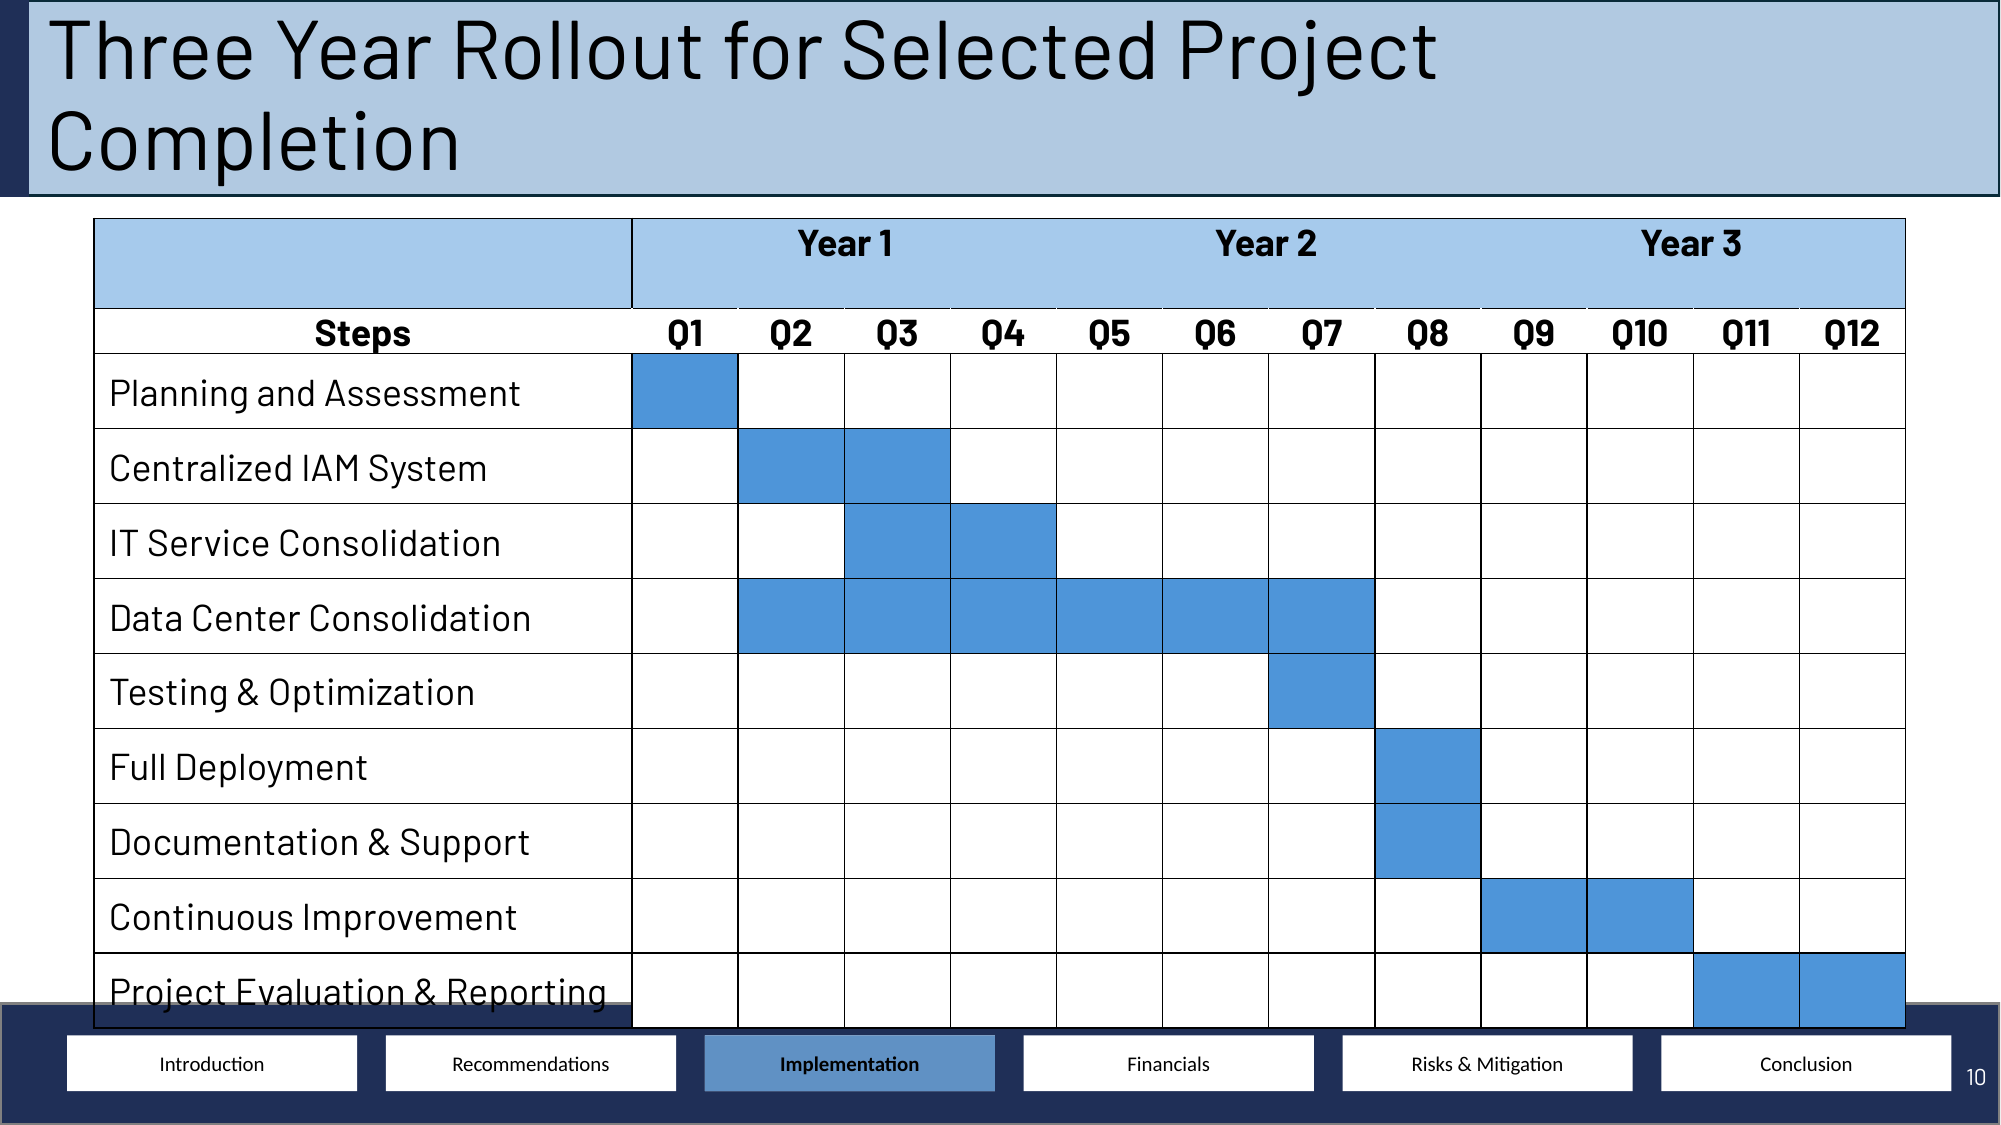

# Three Year Rollout for Selected Project Completion
|  | Year 1 Year 2 Year 3 |  |  |  |  |  |  |  |  |  |  |  |
| --- | --- | --- | --- | --- | --- | --- | --- | --- | --- | --- | --- | --- |
| Steps | Q1 | Q2 | Q3 | Q4 | Q5 | Q6 | Q7 | Q8 | Q9 | Q10 | Q11 | Q12 |
| Planning and Assessment |  |  |  |  |  |  |  |  |  |  |  |  |
| Centralized IAM System |  |  |  |  |  |  |  |  |  |  |  |  |
| IT Service Consolidation |  |  |  |  |  |  |  |  |  |  |  |  |
| Data Center Consolidation |  |  |  |  |  |  |  |  |  |  |  |  |
| Testing & Optimization |  |  |  |  |  |  |  |  |  |  |  |  |
| Full Deployment |  |  |  |  |  |  |  |  |  |  |  |  |
| Documentation & Support |  |  |  |  |  |  |  |  |  |  |  |  |
| Continuous Improvement |  |  |  |  |  |  |  |  |  |  |  |  |
| Project Evaluation & Reporting |  |  |  |  |  |  |  |  |  |  |  |  |
Implementation
10